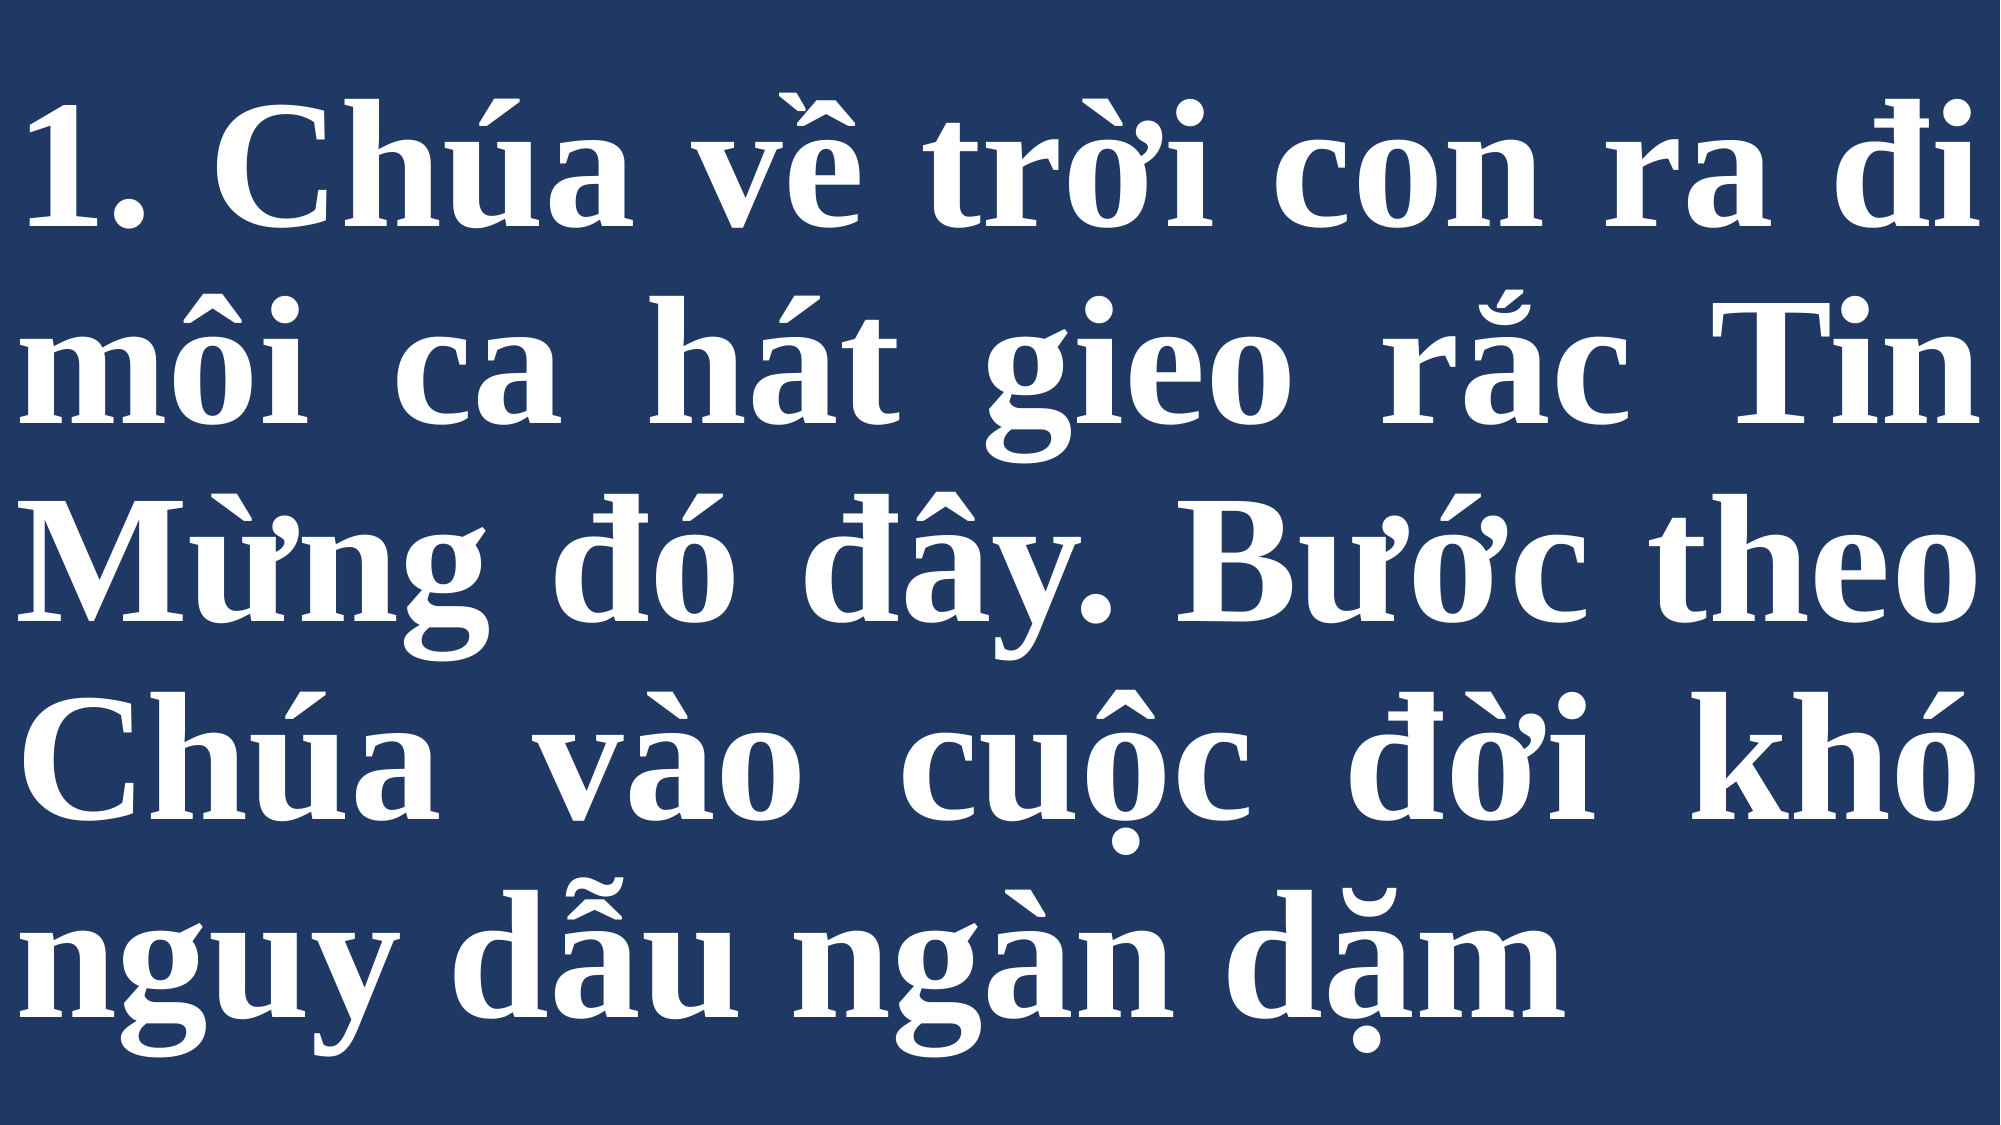

# 1. Chúa về trời con ra đi môi ca hát gieo rắc Tin Mừng đó đây. Bước theo Chúa vào cuộc đời khó nguy dẫu ngàn dặm